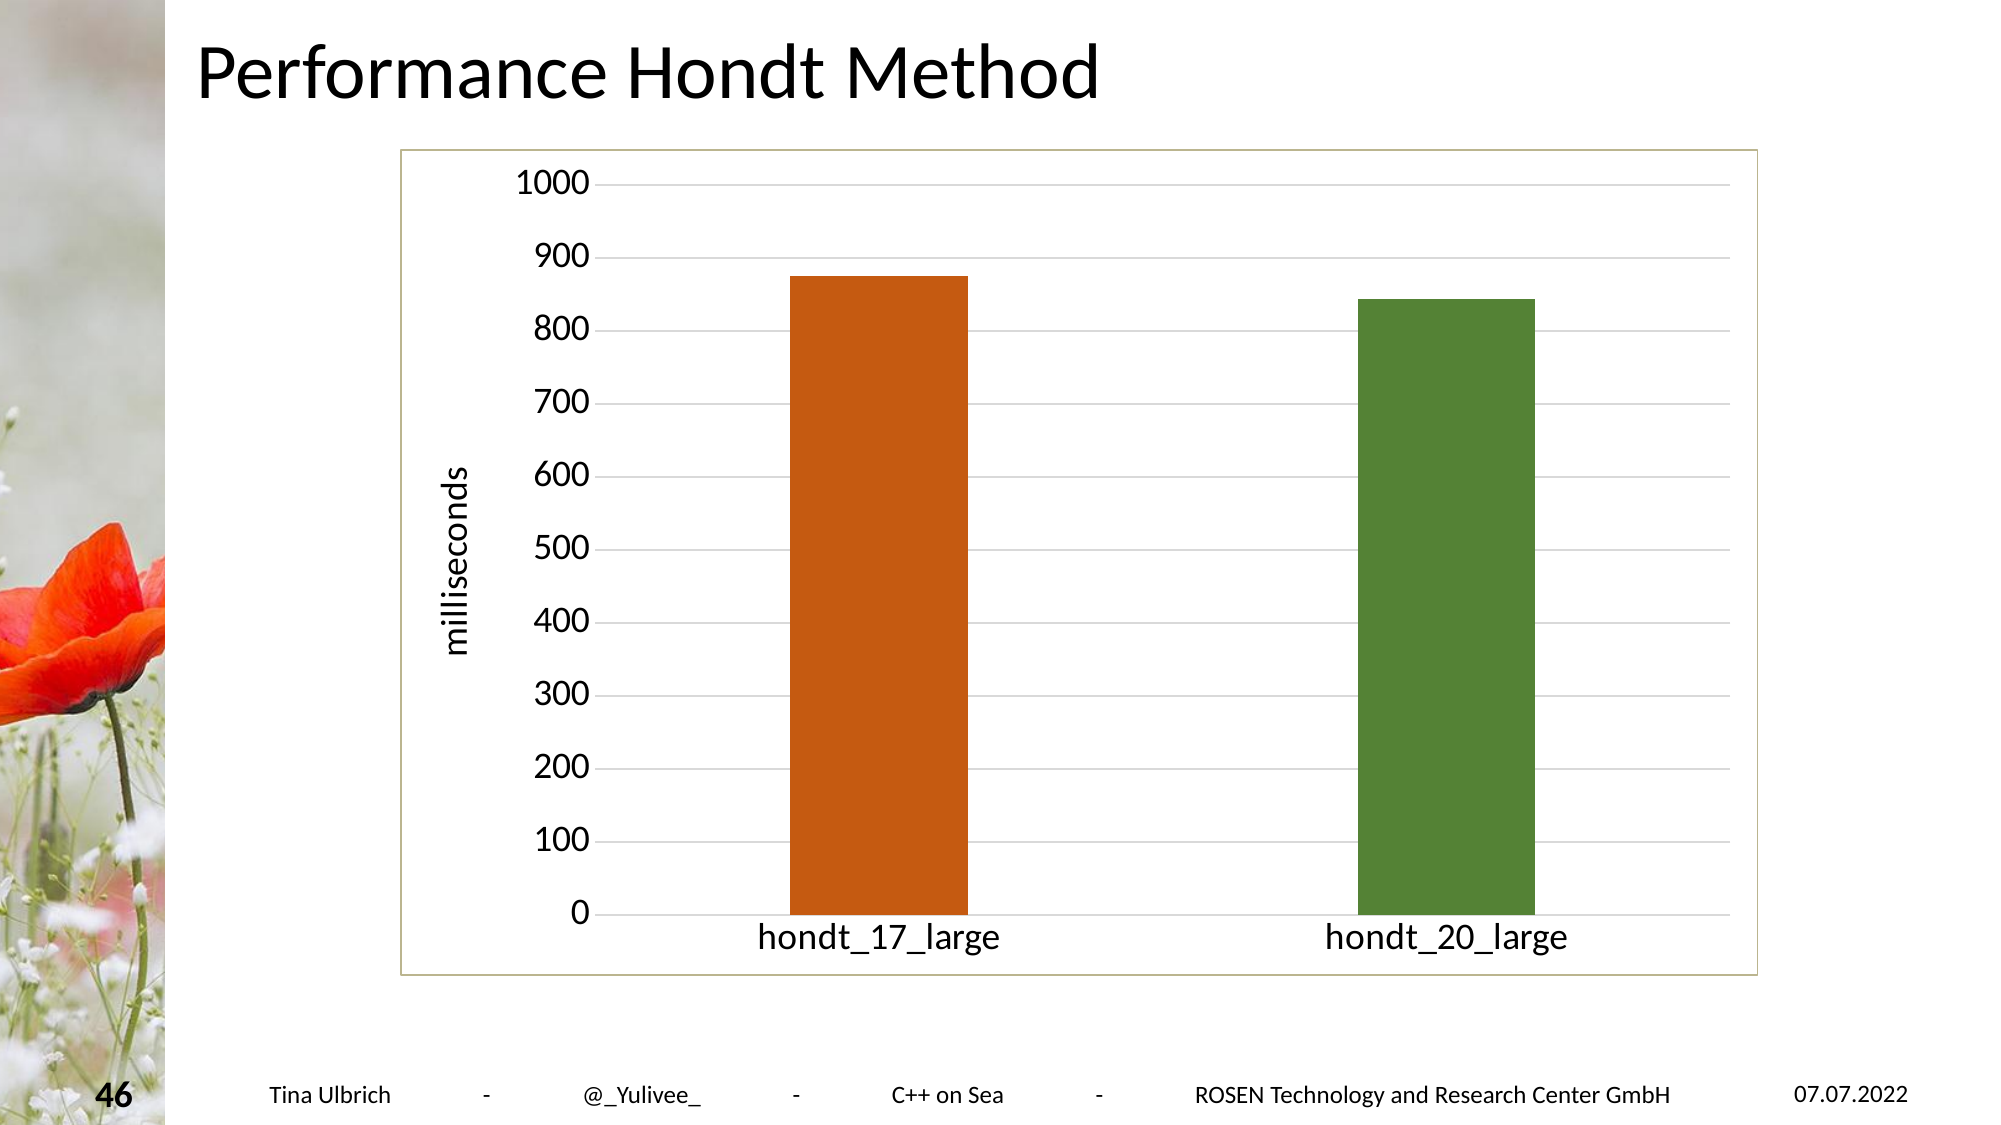

# Performance Hondt Method

### Chart

| Category |  |
|---|---|
| hondt_17_large | 875.0 |
| hondt_20_large | 843.75 |
07.07.2022
46
Tina Ulbrich                -                @_Yulivee_                -                C++ on Sea                -                ROSEN Technology and Research Center GmbH